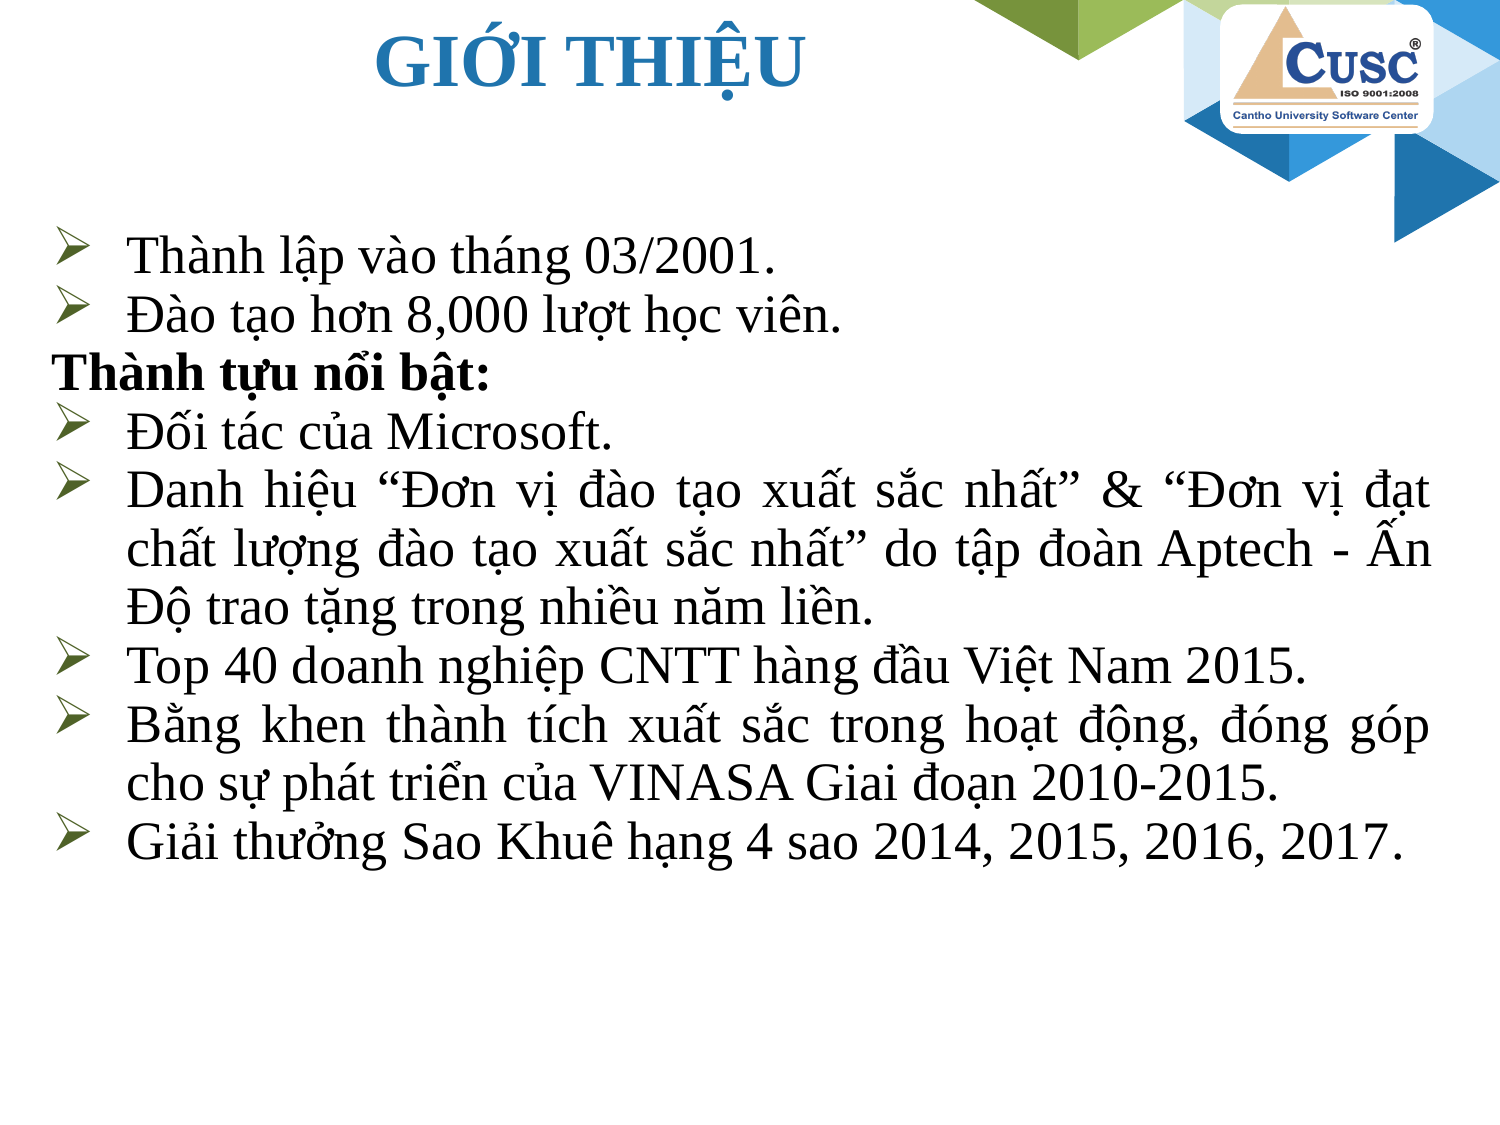

GIỚI THIỆU
Thành lập vào tháng 03/2001.
Đào tạo hơn 8,000 lượt học viên.
Thành tựu nổi bật:
Đối tác của Microsoft.
Danh hiệu “Đơn vị đào tạo xuất sắc nhất” & “Đơn vị đạt chất lượng đào tạo xuất sắc nhất” do tập đoàn Aptech - Ấn Độ trao tặng trong nhiều năm liền.
Top 40 doanh nghiệp CNTT hàng đầu Việt Nam 2015.
Bằng khen thành tích xuất sắc trong hoạt động, đóng góp cho sự phát triển của VINASA Giai đoạn 2010-2015.
Giải thưởng Sao Khuê hạng 4 sao 2014, 2015, 2016, 2017.